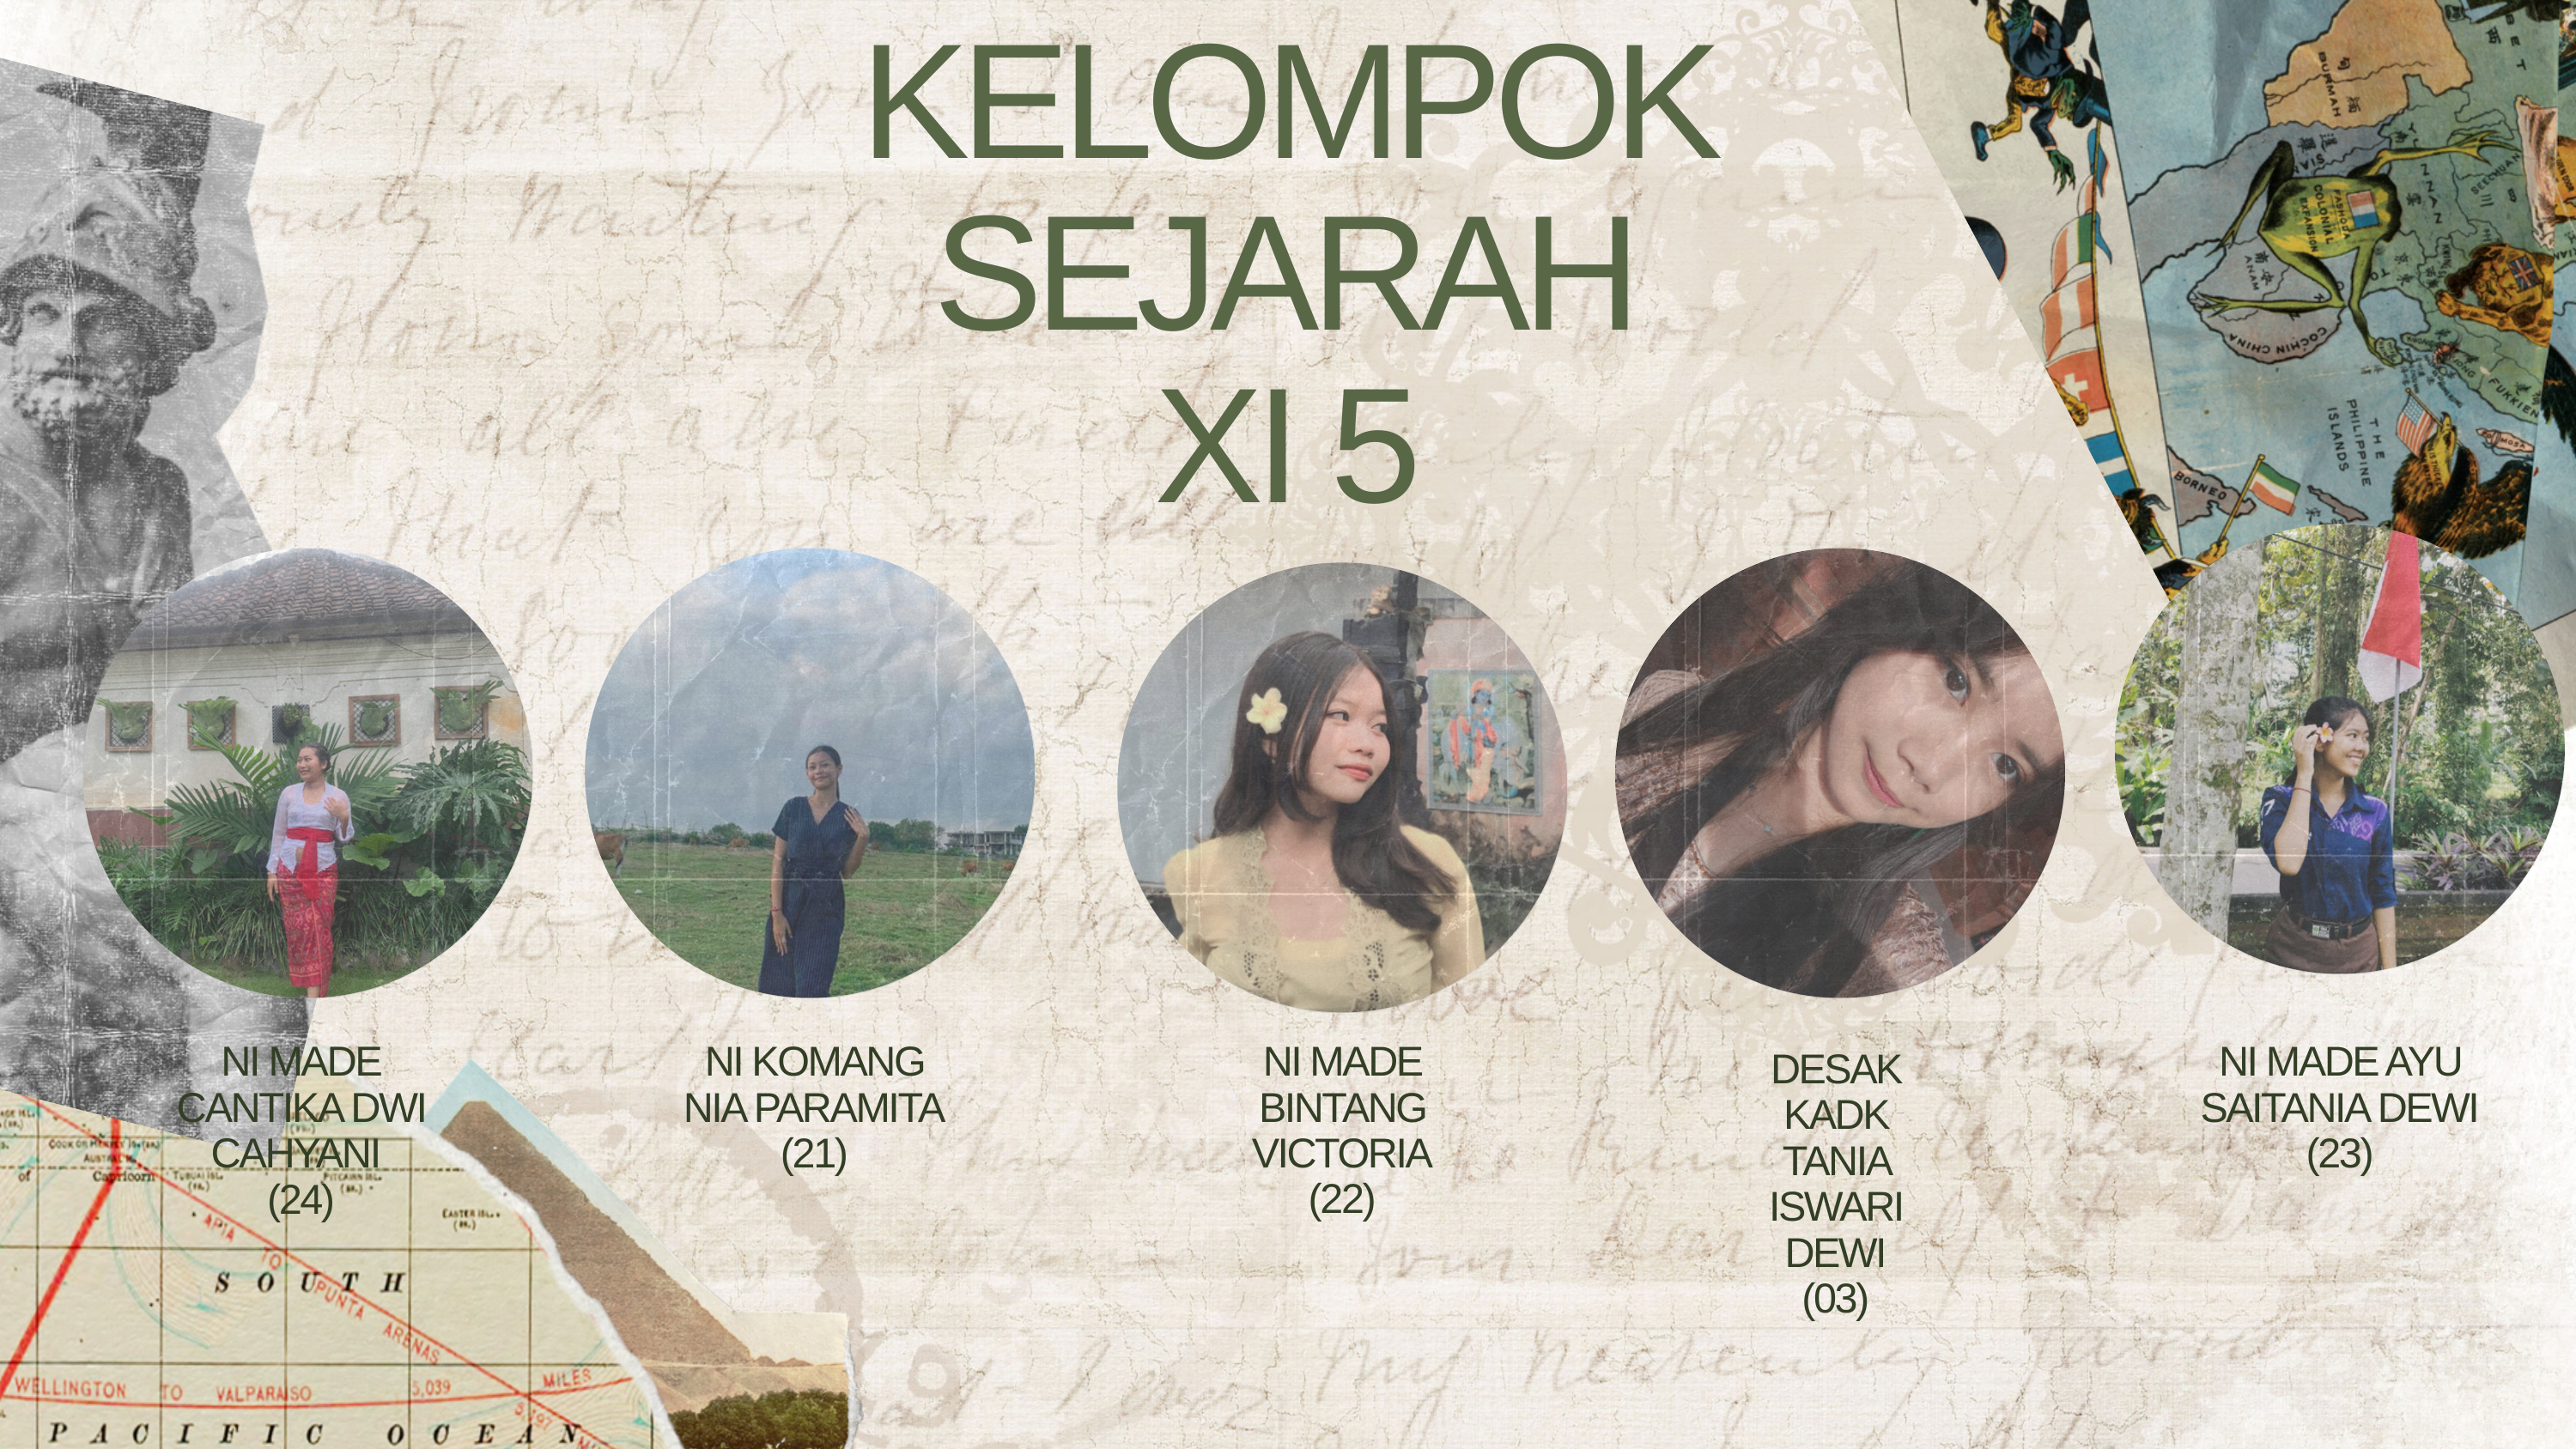

KELOMPOK SEJARAH
XI 5

DESAK KADK TANIA ISWARI DEWI
(03)
NI MADE CANTIKA DWI CAHYANI
(24)
NI KOMANG NIA PARAMITA
(21)
NI MADE AYU SAITANIA DEWI
(23)

NI MADE BINTANG VICTORIA
(22)